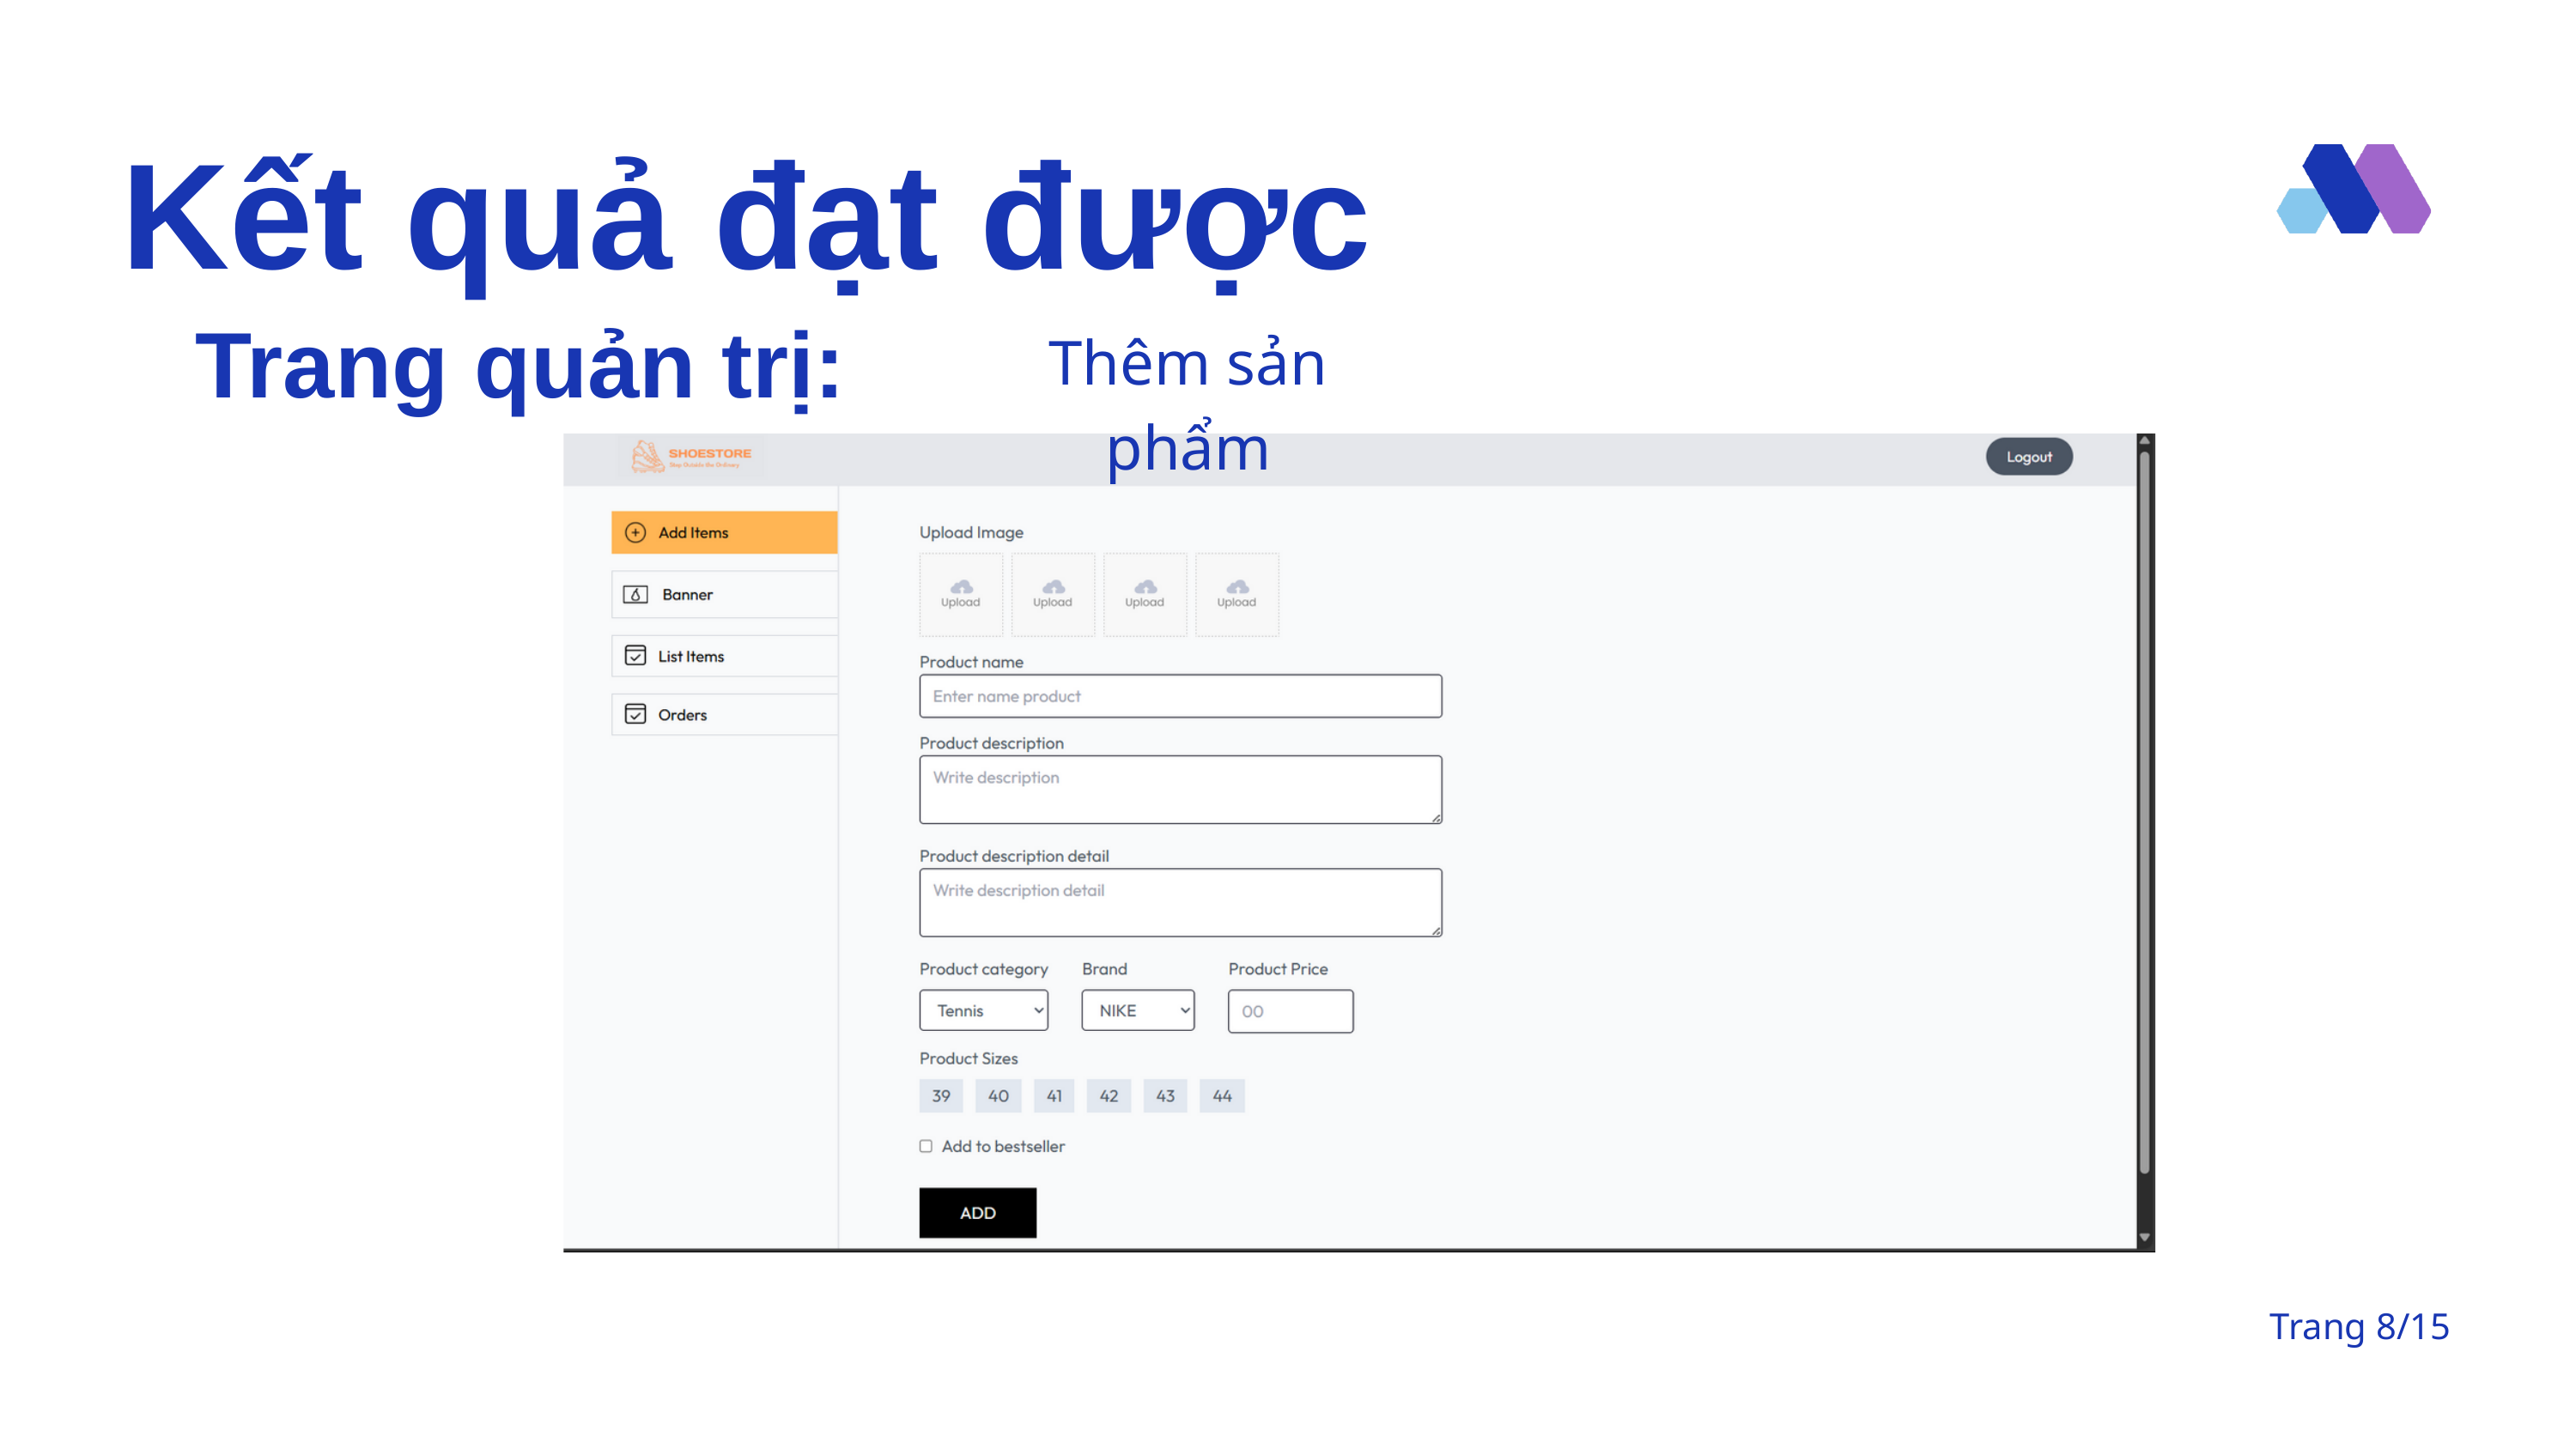

Kết quả đạt được

Trang quản trị:
Thêm sản phẩm

Trang 8/15